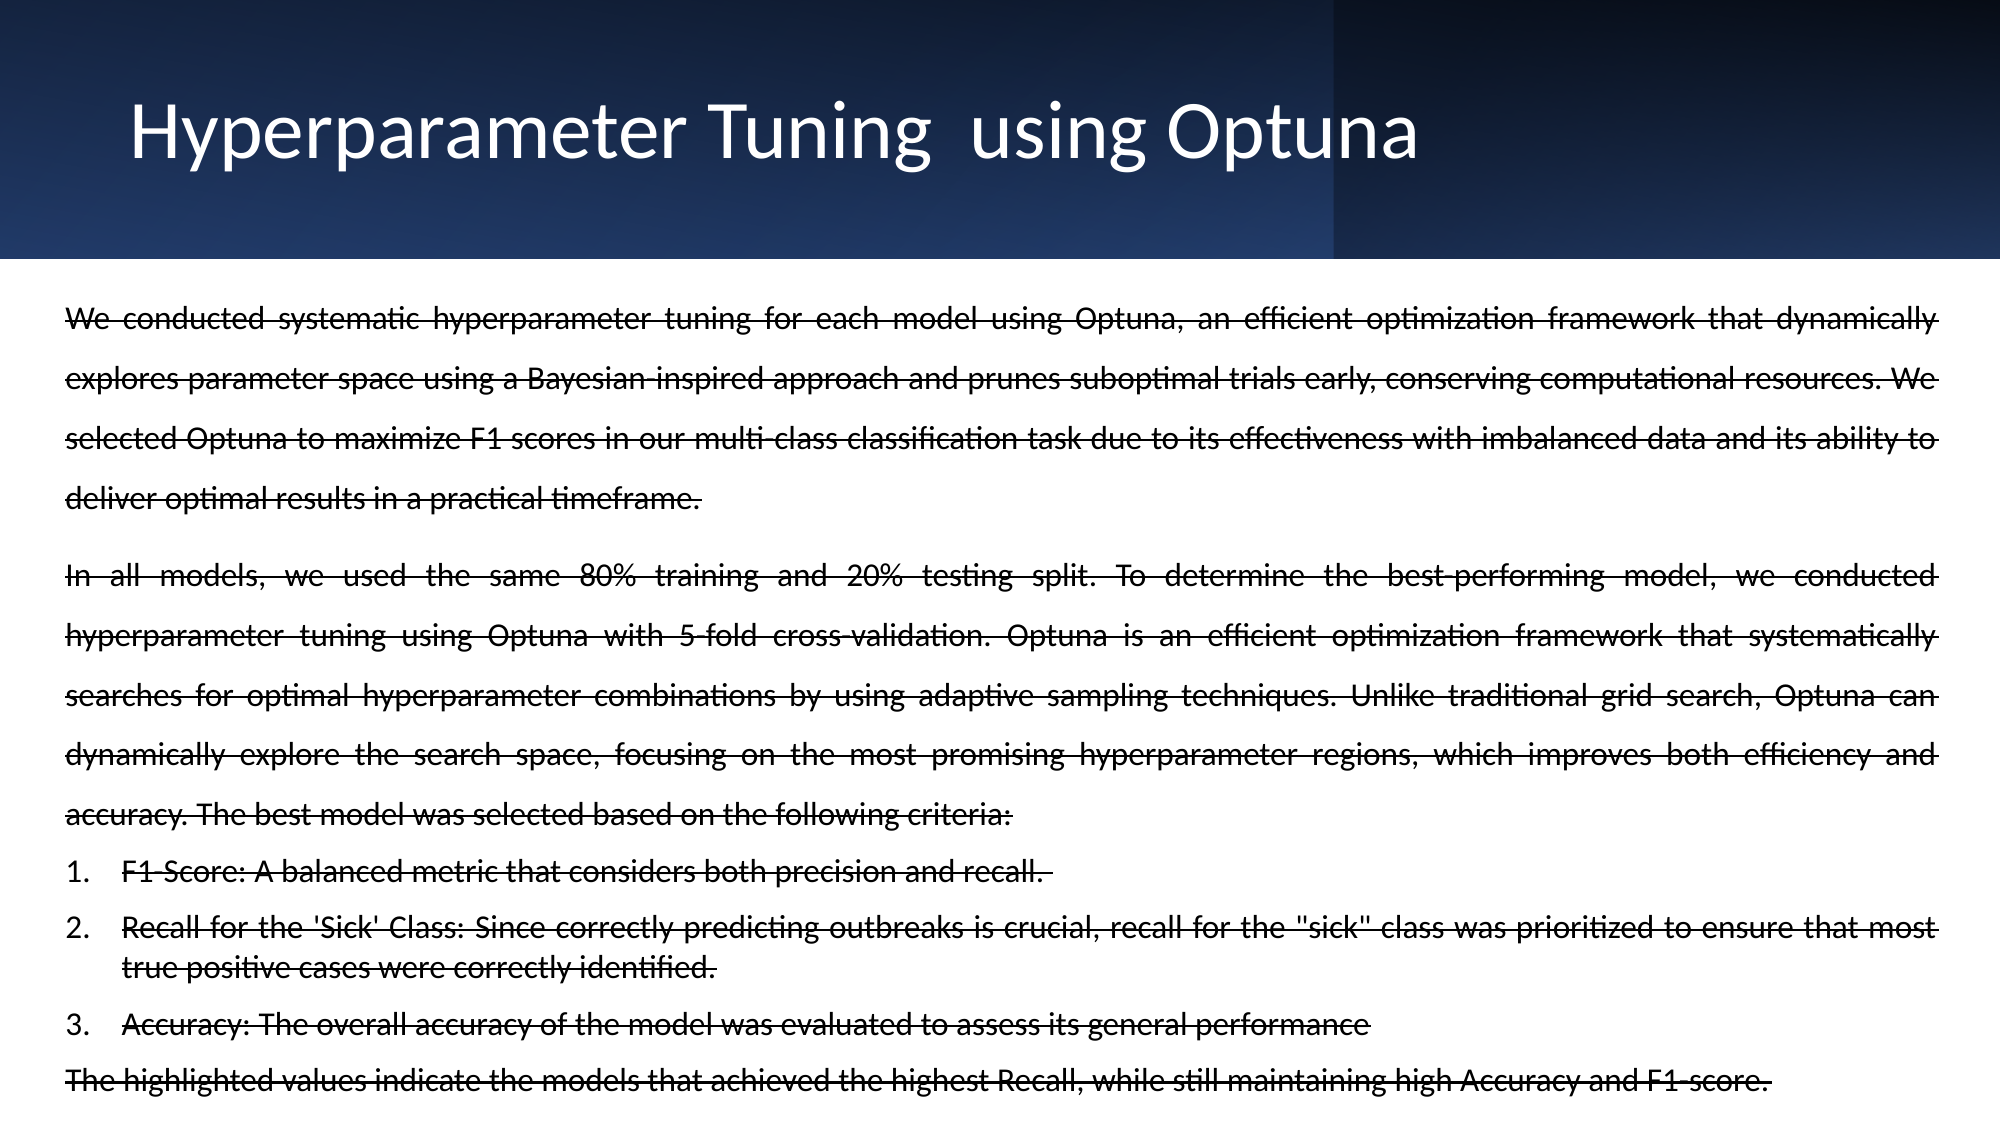

# Hyperparameter Tuning  using Optuna
We conducted systematic hyperparameter tuning for each model using Optuna, an efficient optimization framework that dynamically explores parameter space using a Bayesian-inspired approach and prunes suboptimal trials early, conserving computational resources. We selected Optuna to maximize F1 scores in our multi-class classification task due to its effectiveness with imbalanced data and its ability to deliver optimal results in a practical timeframe.
In all models, we used the same 80% training and 20% testing split. To determine the best-performing model, we conducted hyperparameter tuning using Optuna with 5-fold cross-validation. Optuna is an efficient optimization framework that systematically searches for optimal hyperparameter combinations by using adaptive sampling techniques. Unlike traditional grid search, Optuna can dynamically explore the search space, focusing on the most promising hyperparameter regions, which improves both efficiency and accuracy. The best model was selected based on the following criteria:
F1-Score: A balanced metric that considers both precision and recall.
Recall for the 'Sick' Class: Since correctly predicting outbreaks is crucial, recall for the "sick" class was prioritized to ensure that most true positive cases were correctly identified.
Accuracy: The overall accuracy of the model was evaluated to assess its general performance
The highlighted values indicate the models that achieved the highest Recall, while still maintaining high Accuracy and F1-score.